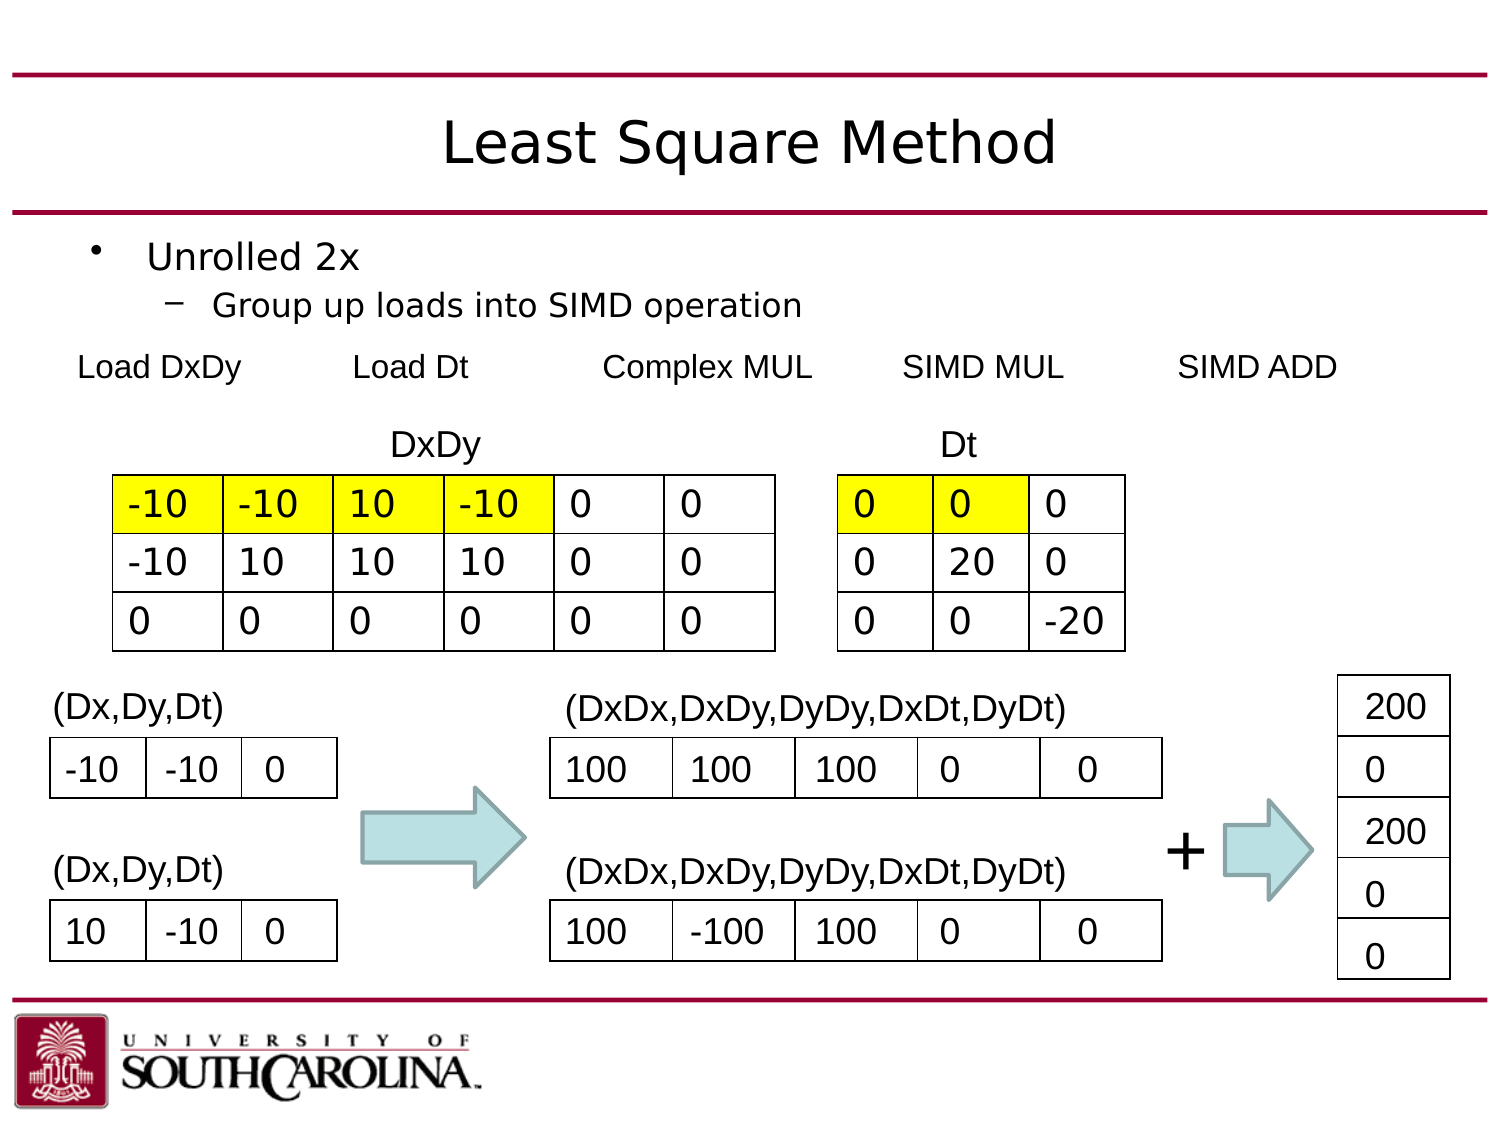

# Least Square Method
Unrolled 2x
Group up loads into SIMD operation
Load DxDy
Load Dt
Complex MUL
SIMD MUL
SIMD ADD
DxDy
Dt
| -10 | -10 | 10 | -10 | 0 | 0 |
| --- | --- | --- | --- | --- | --- |
| -10 | 10 | 10 | 10 | 0 | 0 |
| 0 | 0 | 0 | 0 | 0 | 0 |
| 0 | 0 | 0 |
| --- | --- | --- |
| 0 | 20 | 0 |
| 0 | 0 | -20 |
(Dx,Dy,Dt)
| 200 |
| --- |
| 0 |
| 200 |
| 0 |
| 0 |
200
(DxDx,DxDy,DyDy,DxDt,DyDt)
| -10 | -10 | 0 |
| --- | --- | --- |
-10
-10
0
| 100 | 100 | 100 | 0 | 0 |
| --- | --- | --- | --- | --- |
100
100
100
0
0
0

+

200
(Dx,Dy,Dt)
(DxDx,DxDy,DyDy,DxDt,DyDt)
0
| 10 | -10 | 0 |
| --- | --- | --- |
10
-10
0
| 100 | -100 | 100 | 0 | 0 |
| --- | --- | --- | --- | --- |
100
-100
100
0
0
0